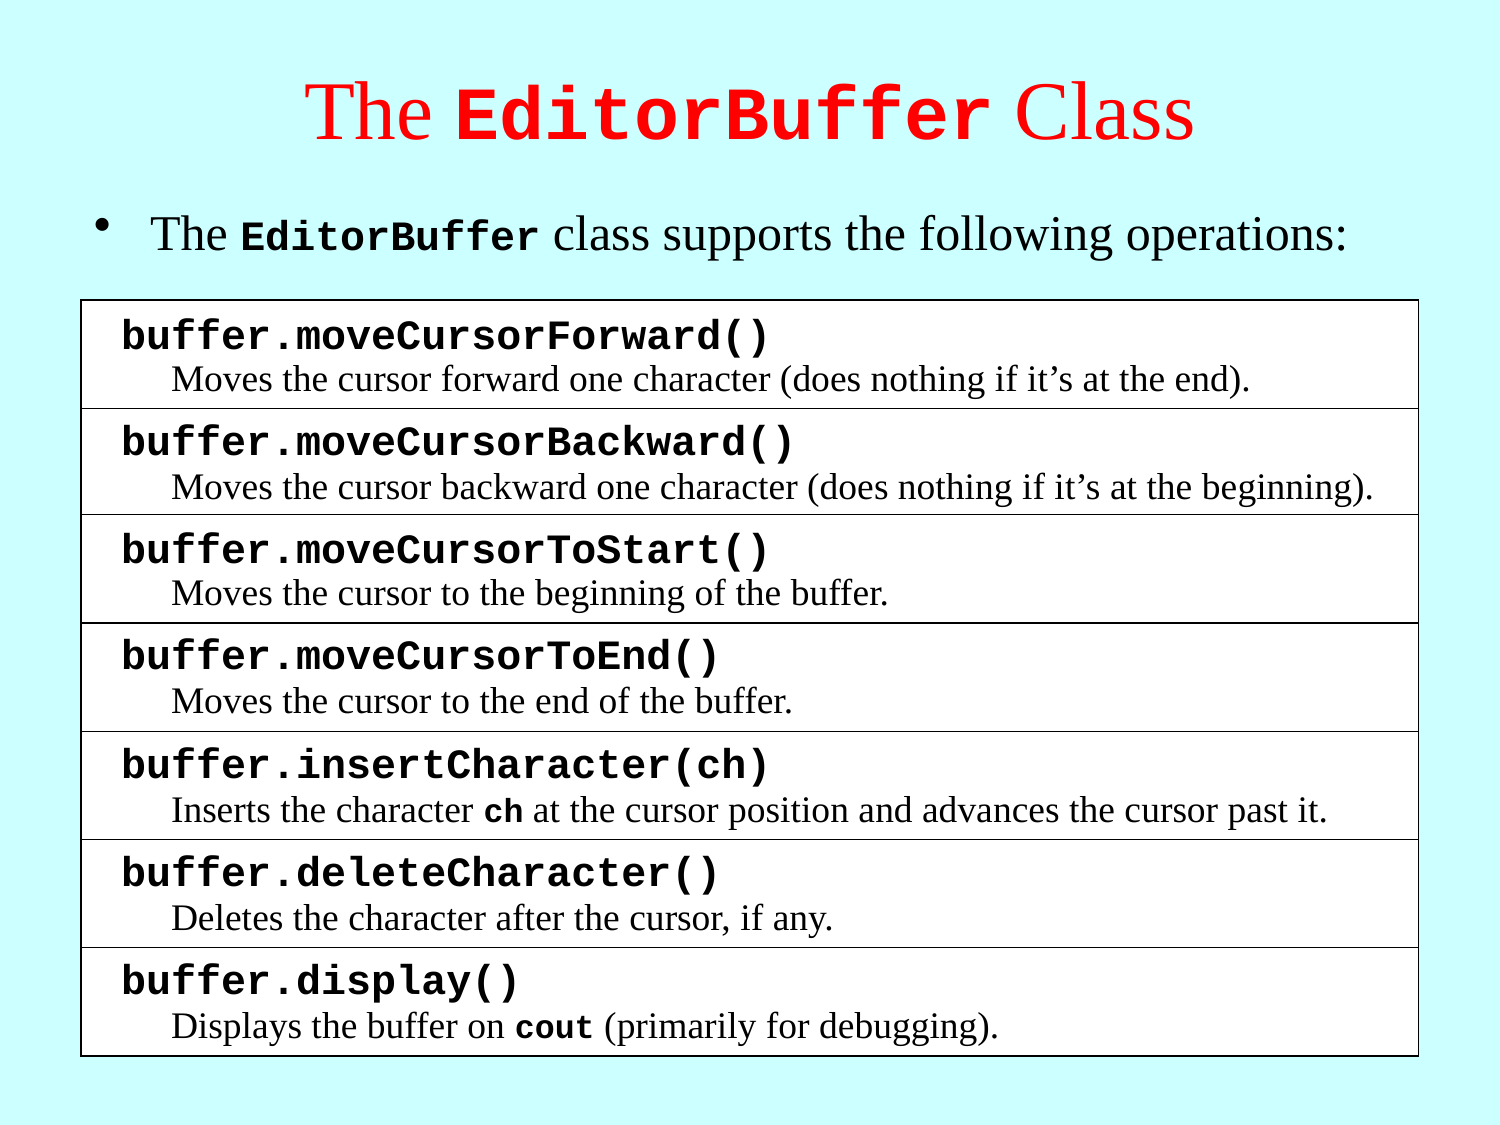

# The EditorBuffer Class
The EditorBuffer class supports the following operations:

buffer.moveCursorForward()
Moves the cursor forward one character (does nothing if it’s at the end).
buffer.moveCursorBackward()

Moves the cursor backward one character (does nothing if it’s at the beginning).

buffer.moveCursorToStart()
Moves the cursor to the beginning of the buffer.
buffer.moveCursorToEnd()

Moves the cursor to the end of the buffer.
buffer.insertCharacter(ch)

Inserts the character ch at the cursor position and advances the cursor past it.
buffer.deleteCharacter()

Deletes the character after the cursor, if any.
buffer.display()

Displays the buffer on cout (primarily for debugging).